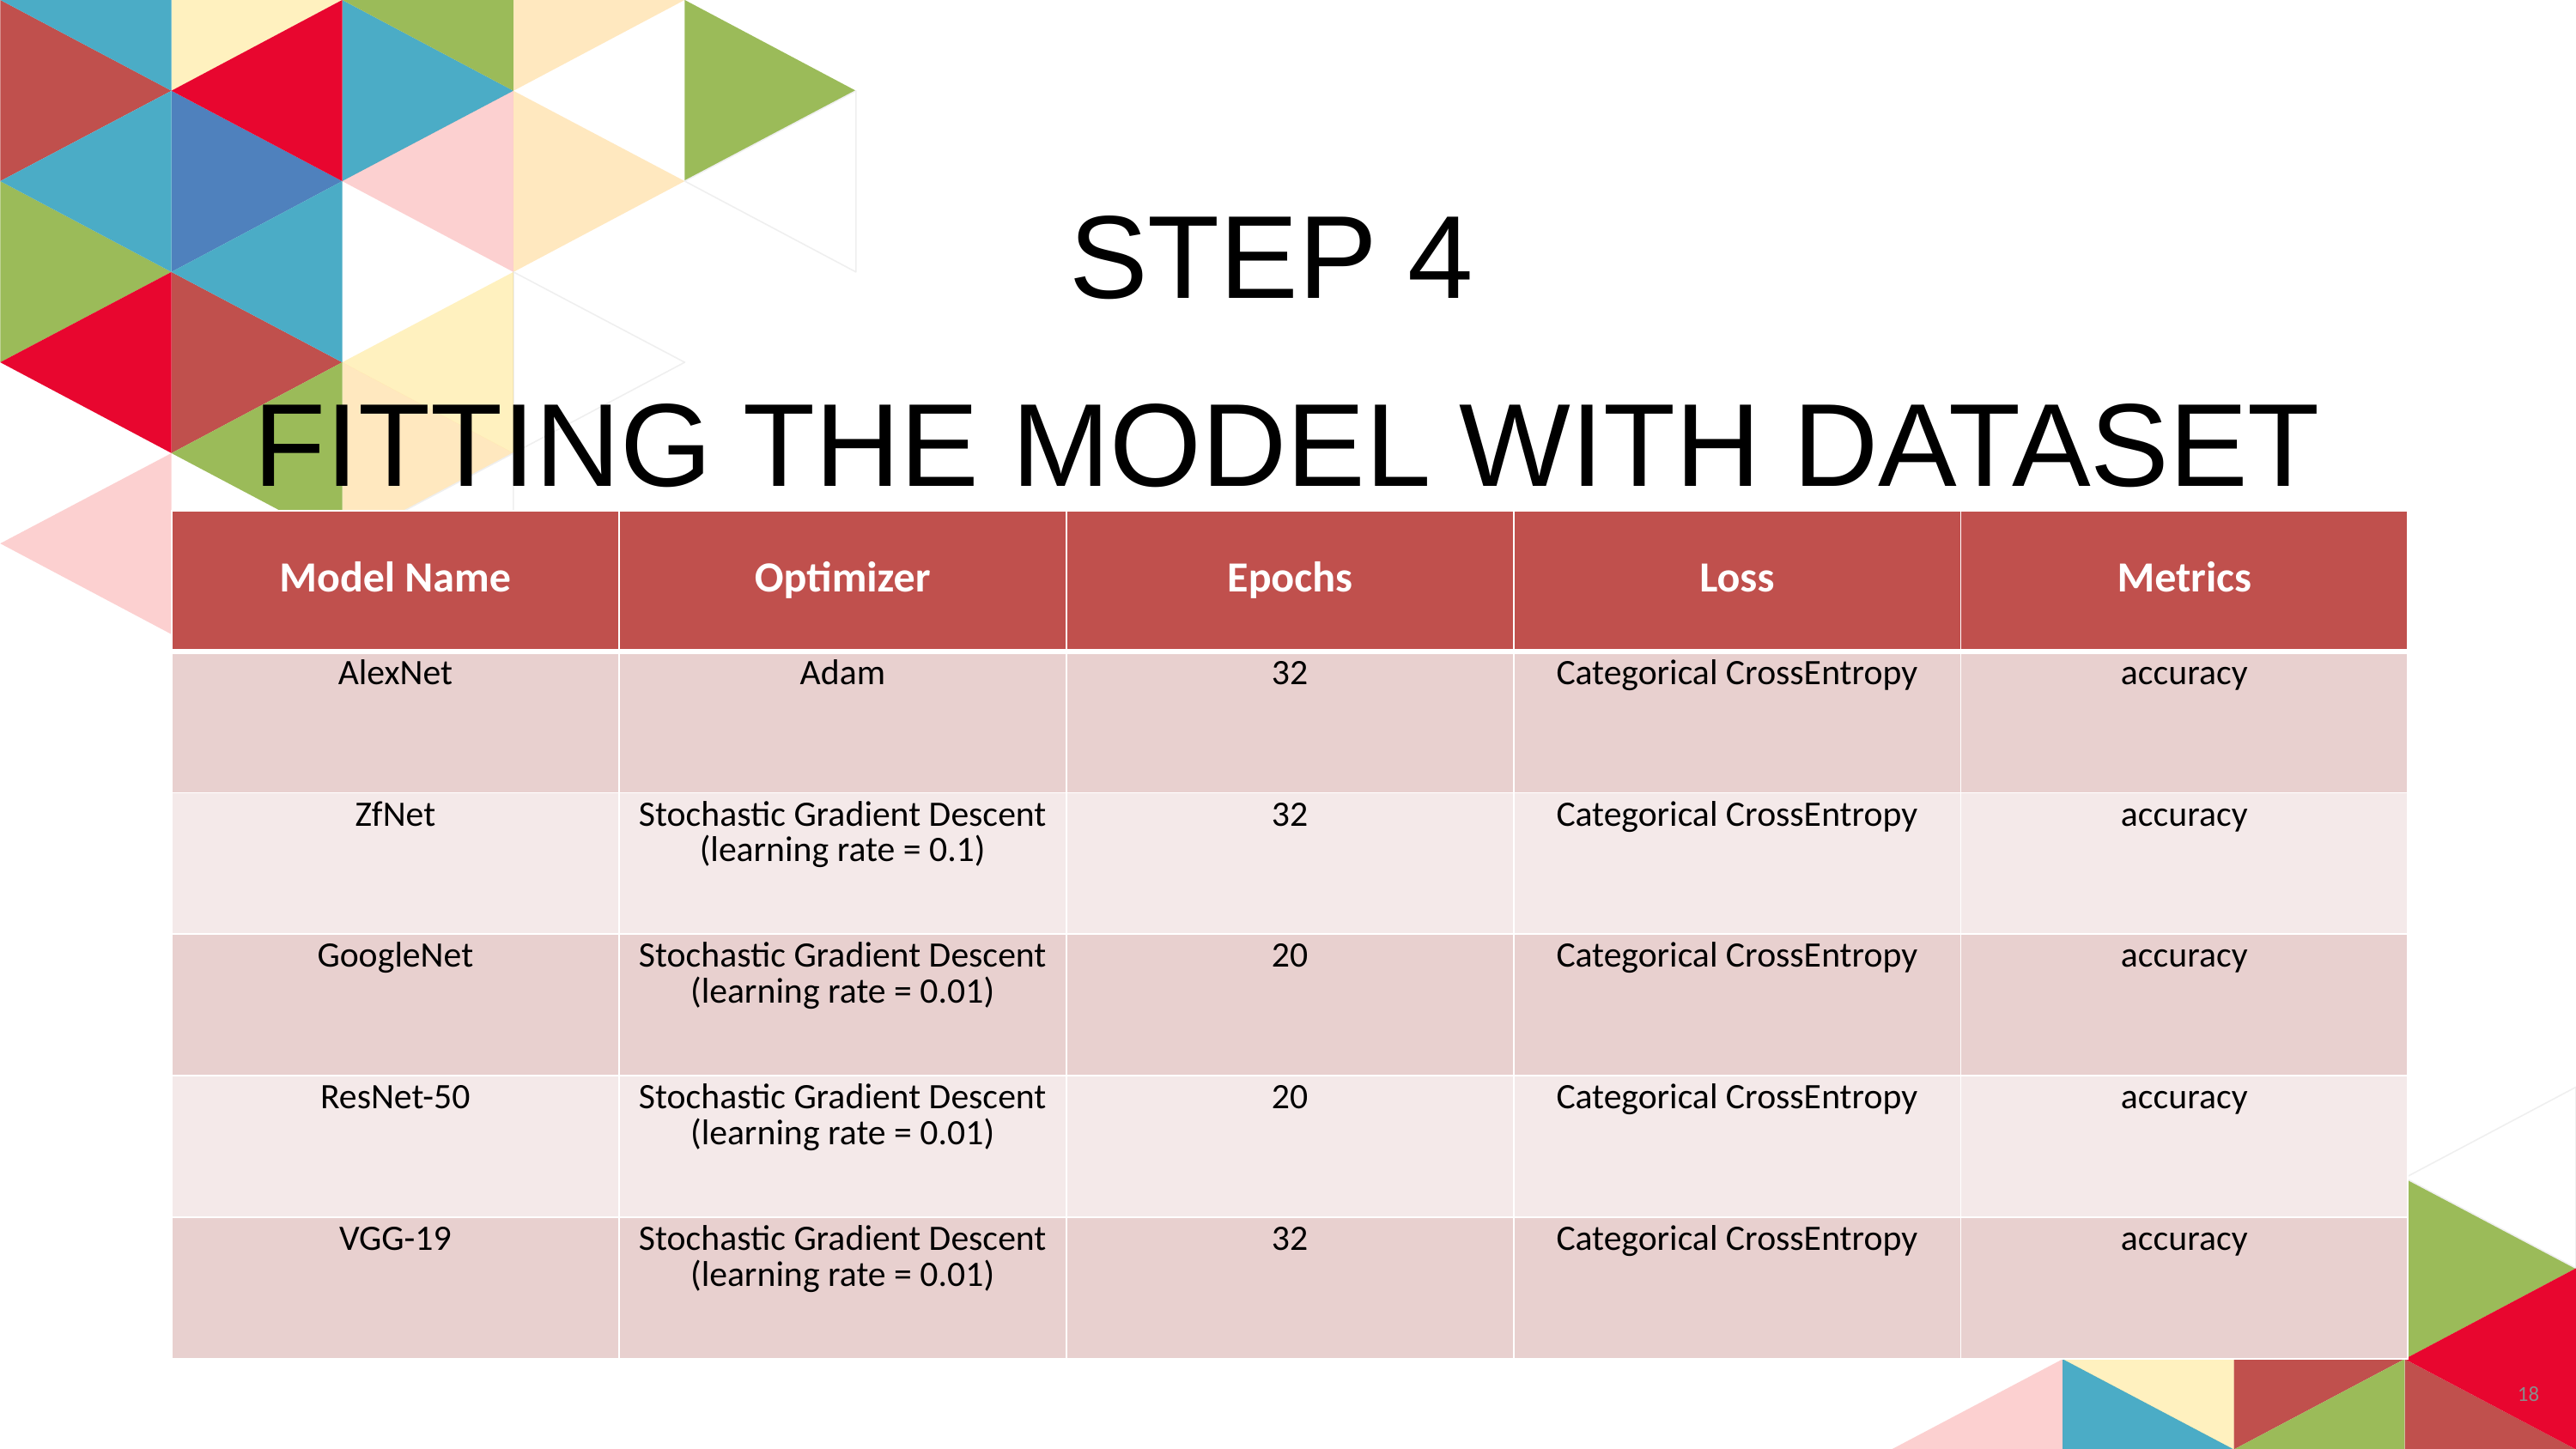

STEP 4
FITTING THE MODEL WITH DATASET
| Model Name | Optimizer | Epochs | Loss | Metrics |
| --- | --- | --- | --- | --- |
| AlexNet | Adam | 32 | Categorical CrossEntropy | accuracy |
| ZfNet | Stochastic Gradient Descent (learning rate = 0.1) | 32 | Categorical CrossEntropy | accuracy |
| GoogleNet | Stochastic Gradient Descent (learning rate = 0.01) | 20 | Categorical CrossEntropy | accuracy |
| ResNet-50 | Stochastic Gradient Descent (learning rate = 0.01) | 20 | Categorical CrossEntropy | accuracy |
| VGG-19 | Stochastic Gradient Descent (learning rate = 0.01) | 32 | Categorical CrossEntropy | accuracy |
18